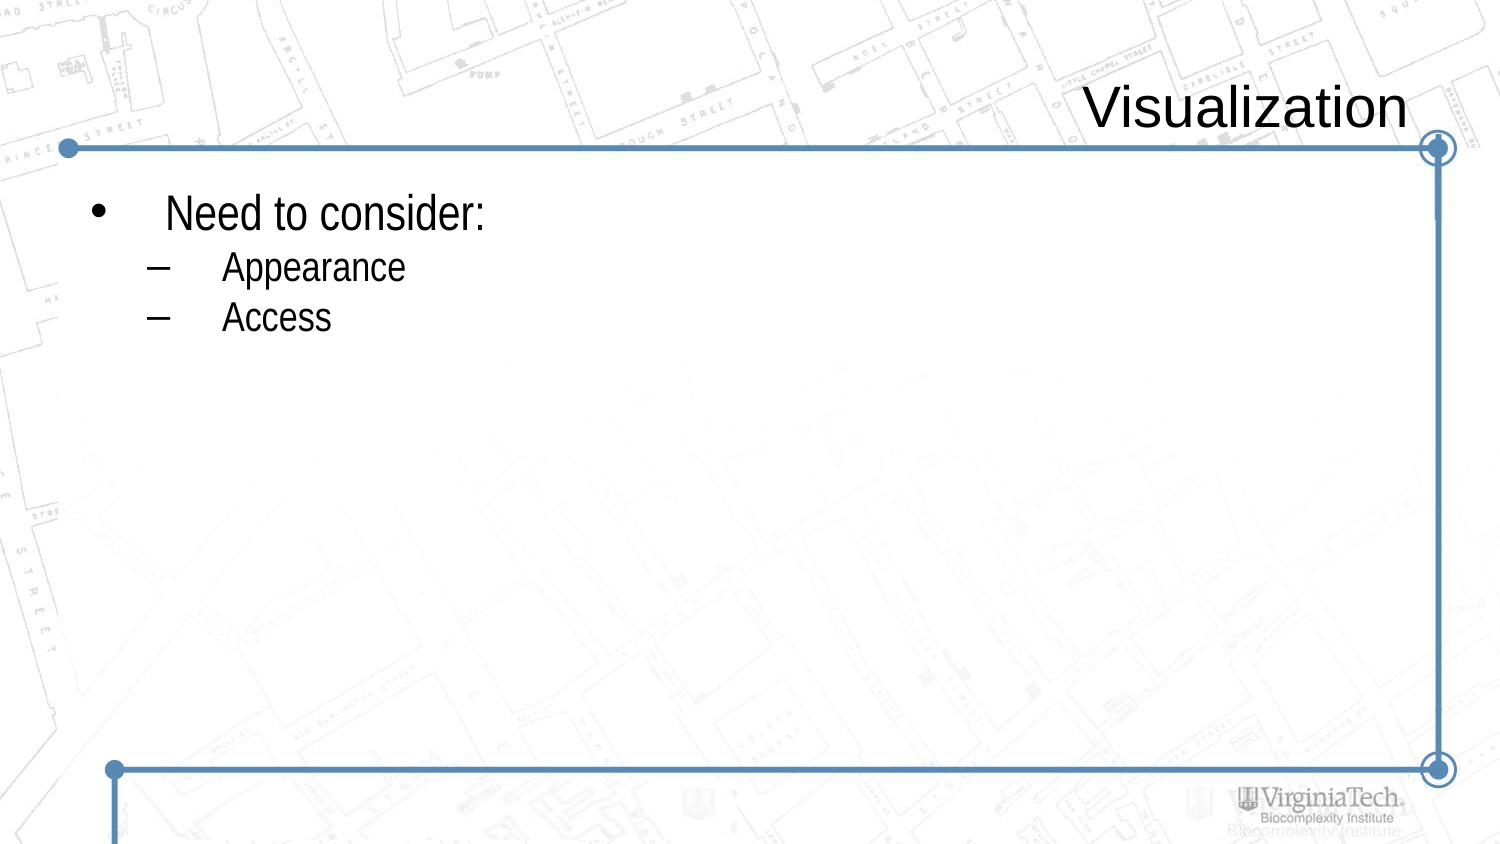

# Visualization
Need to consider:
Appearance
Access